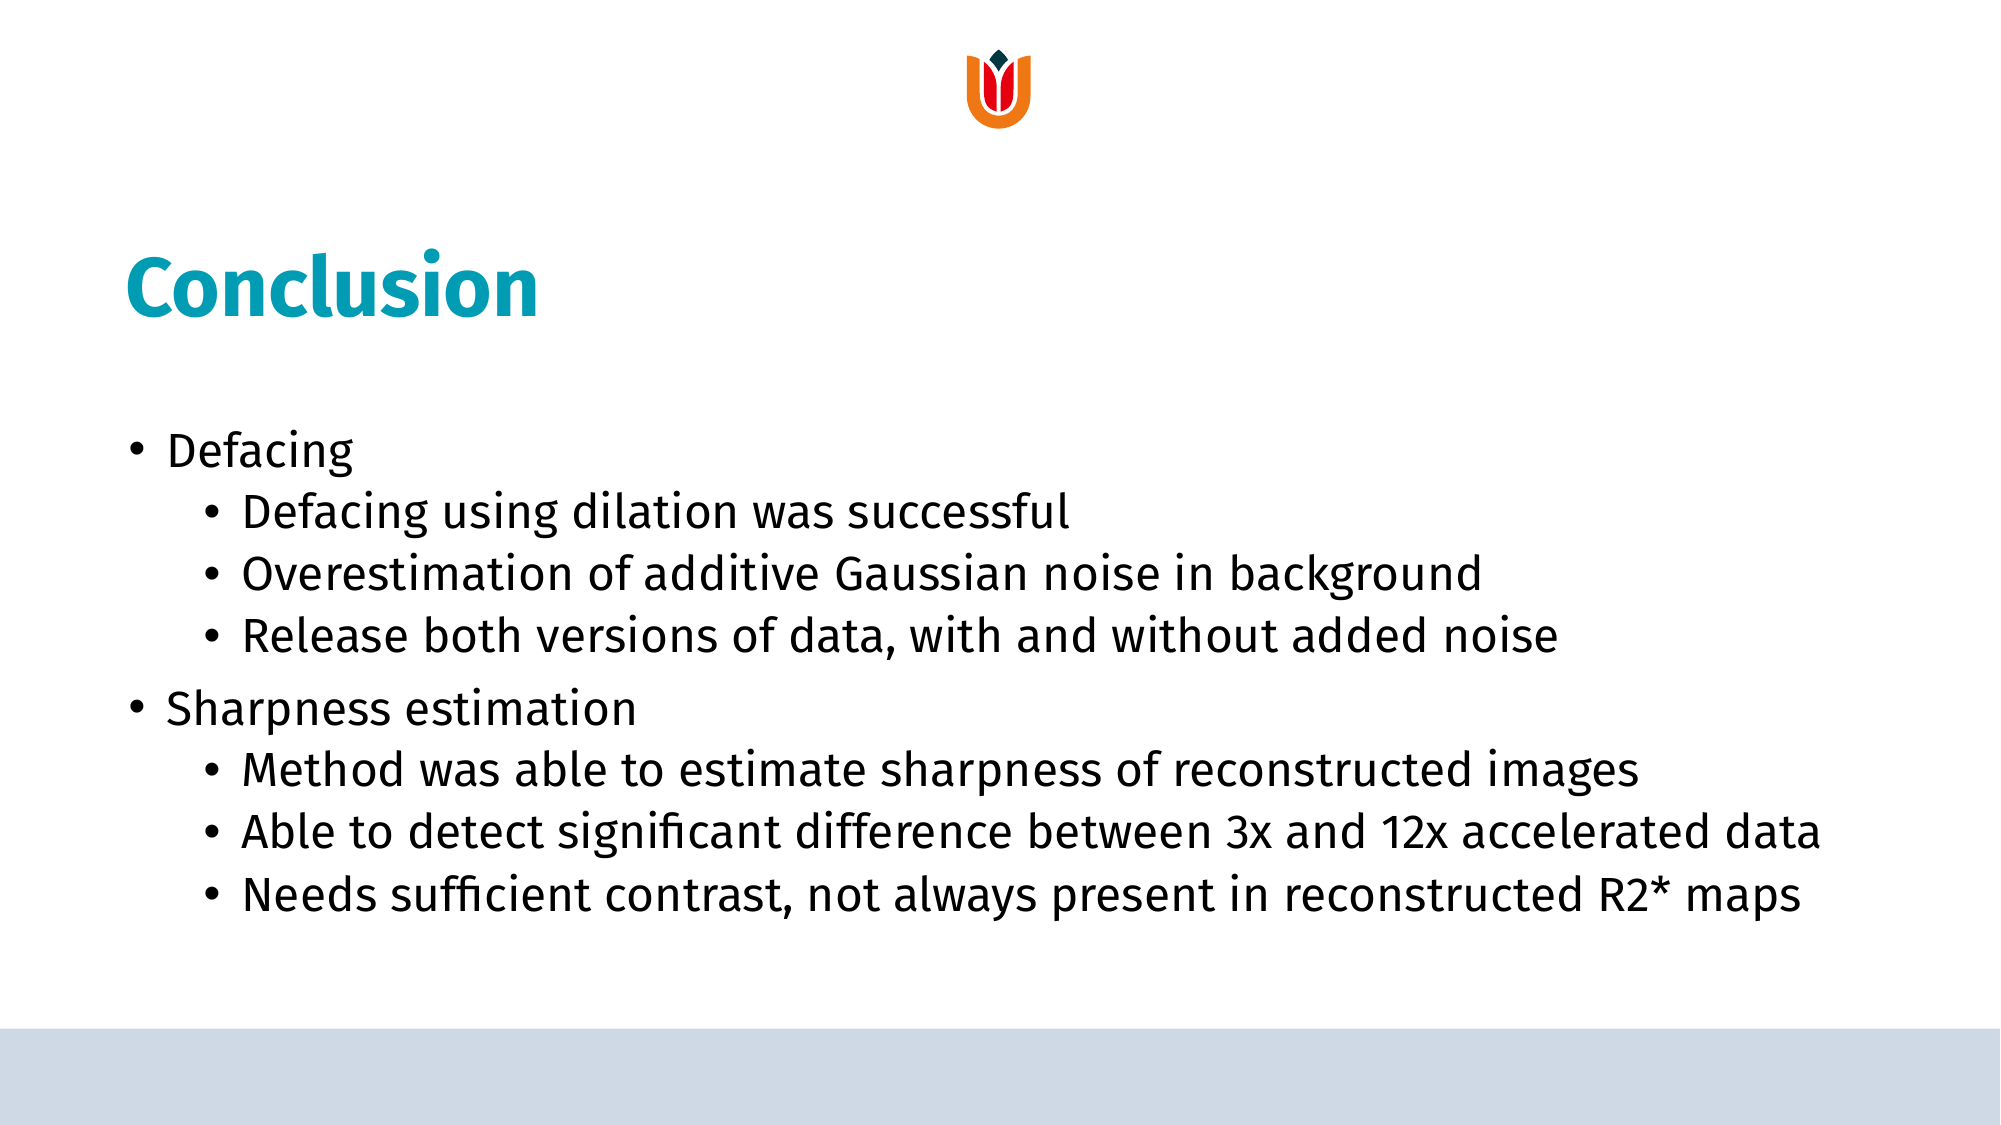

# Conclusion
Defacing
Defacing using dilation was successful
Overestimation of additive Gaussian noise in background
Release both versions of data, with and without added noise
Sharpness estimation
Method was able to estimate sharpness of reconstructed images
Able to detect significant difference between 3x and 12x accelerated data
Needs sufficient contrast, not always present in reconstructed R2* maps